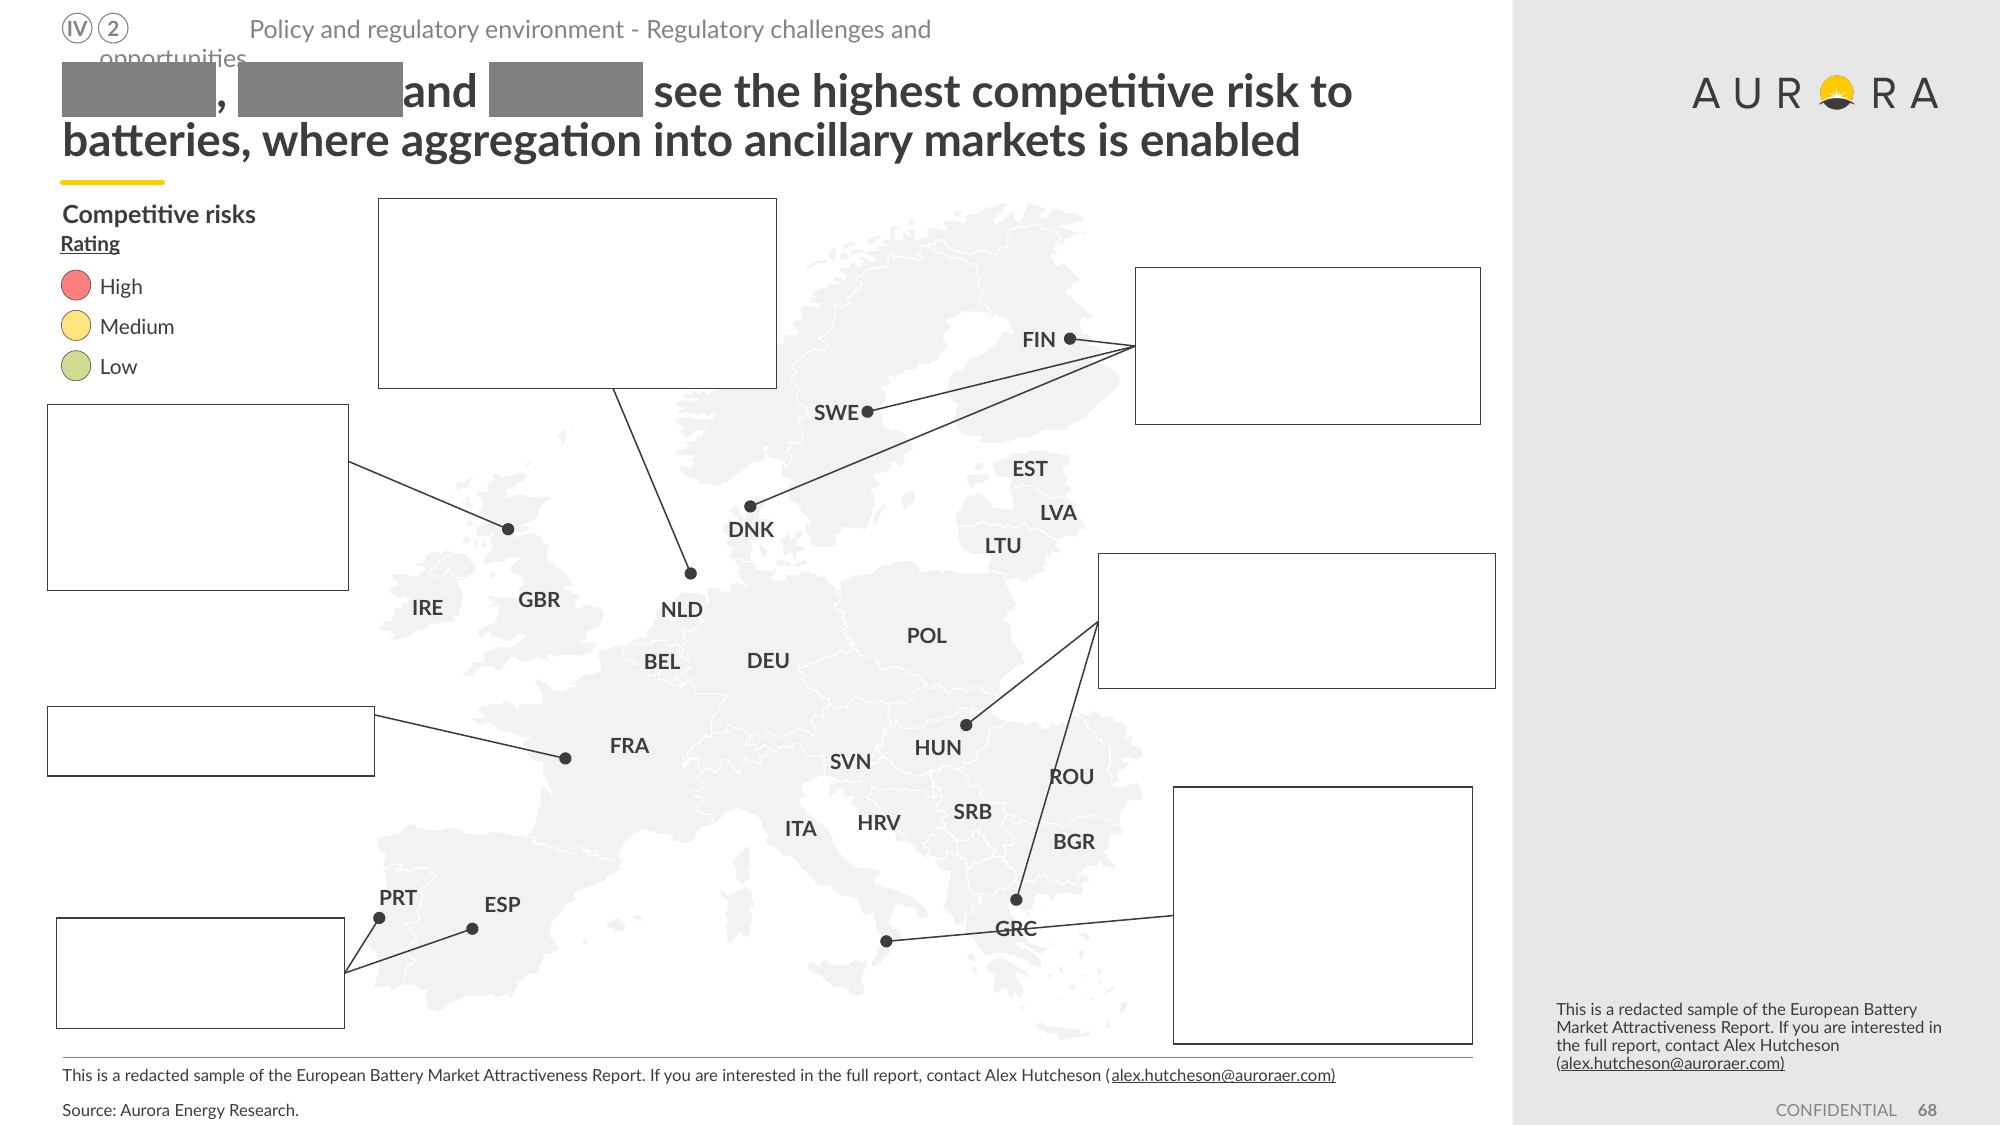

Policy and regulatory environment - Regulatory challenges and opportunities

IV
2
# XXXXX, XXXXX and XXXXX see the highest competitive risk to batteries, where aggregation into ancillary markets is enabled

Competitive risks
Rating

High
Medium
Low

FIN
SWE

EST
LVA
DNK
LTU

GBR
IRE
NLD
POL
DEU
BEL

FRA
HUN
SVN
ROU

SRB
HRV
ITA
BGR
PRT
ESP
GRC

This is a redacted sample of the European Battery Market Attractiveness Report. If you are interested in the full report, contact Alex Hutcheson (alex.hutcheson@auroraer.com)
This is a redacted sample of the European Battery Market Attractiveness Report. If you are interested in the full report, contact Alex Hutcheson (alex.hutcheson@auroraer.com)
Source: Aurora Energy Research.